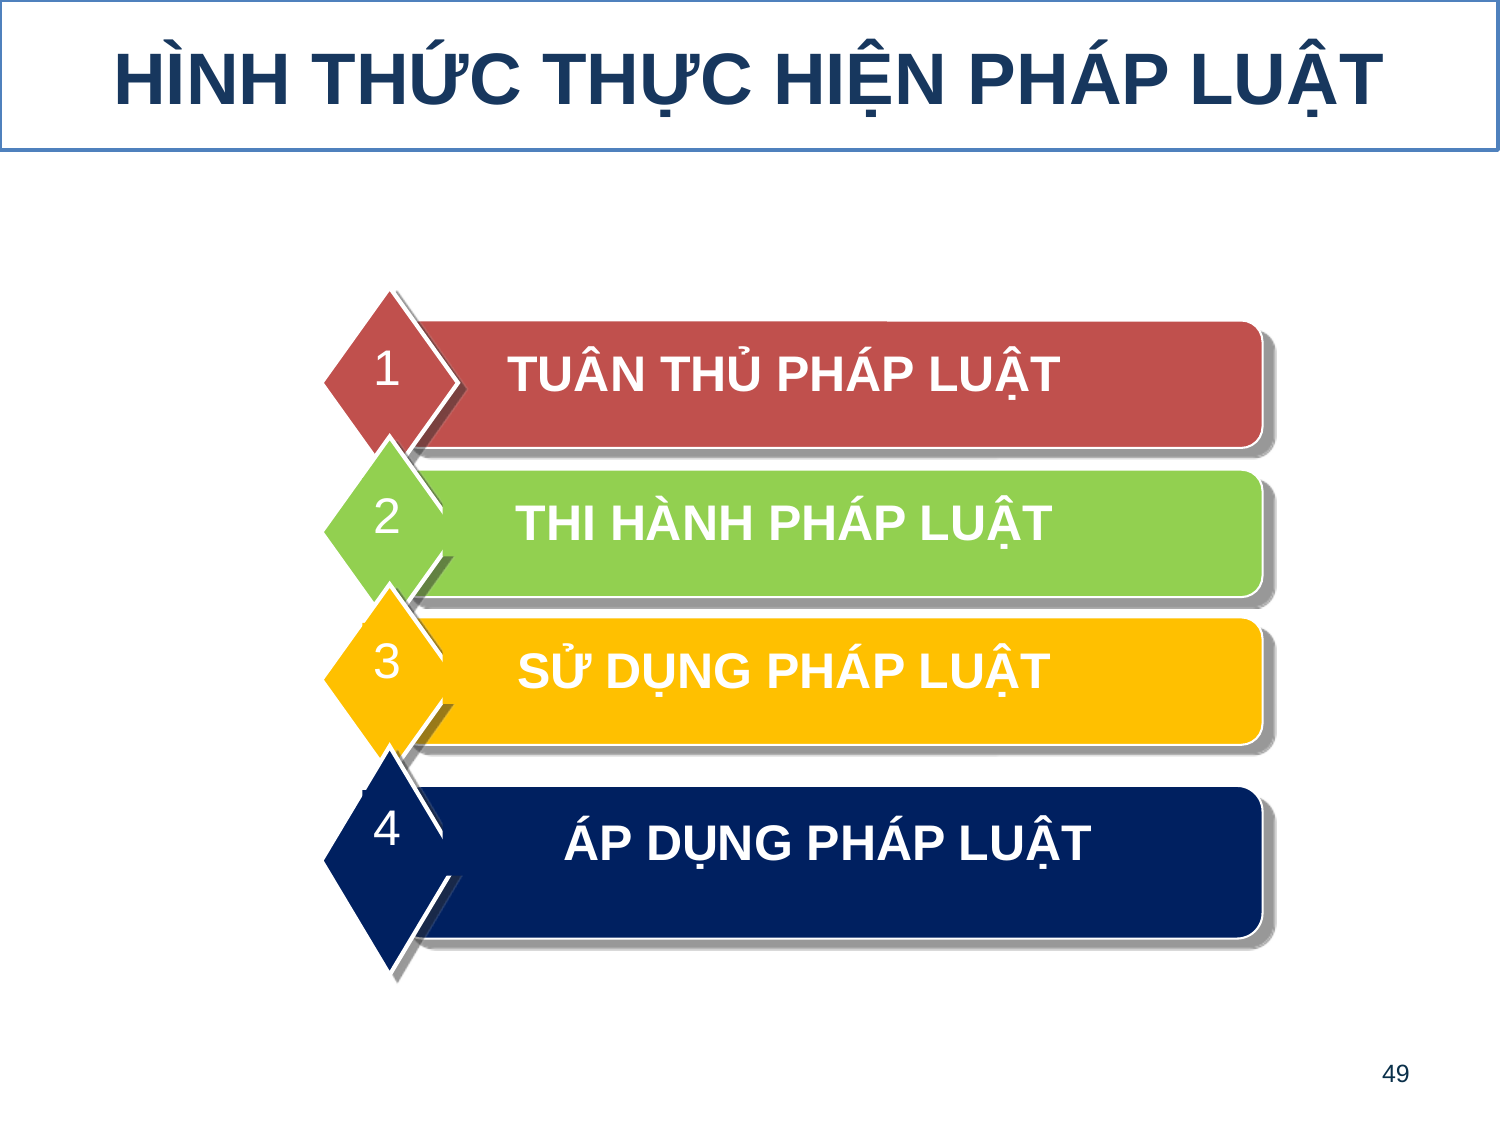

HÌNH THỨC THỰC HIỆN PHÁP LUẬT

1
TUÂN THỦ PHÁP LUẬT

2
THI HÀNH PHÁP LUẬT

3
SỬ DỤNG PHÁP LUẬT

4
ÁP DỤNG PHÁP LUẬT
49